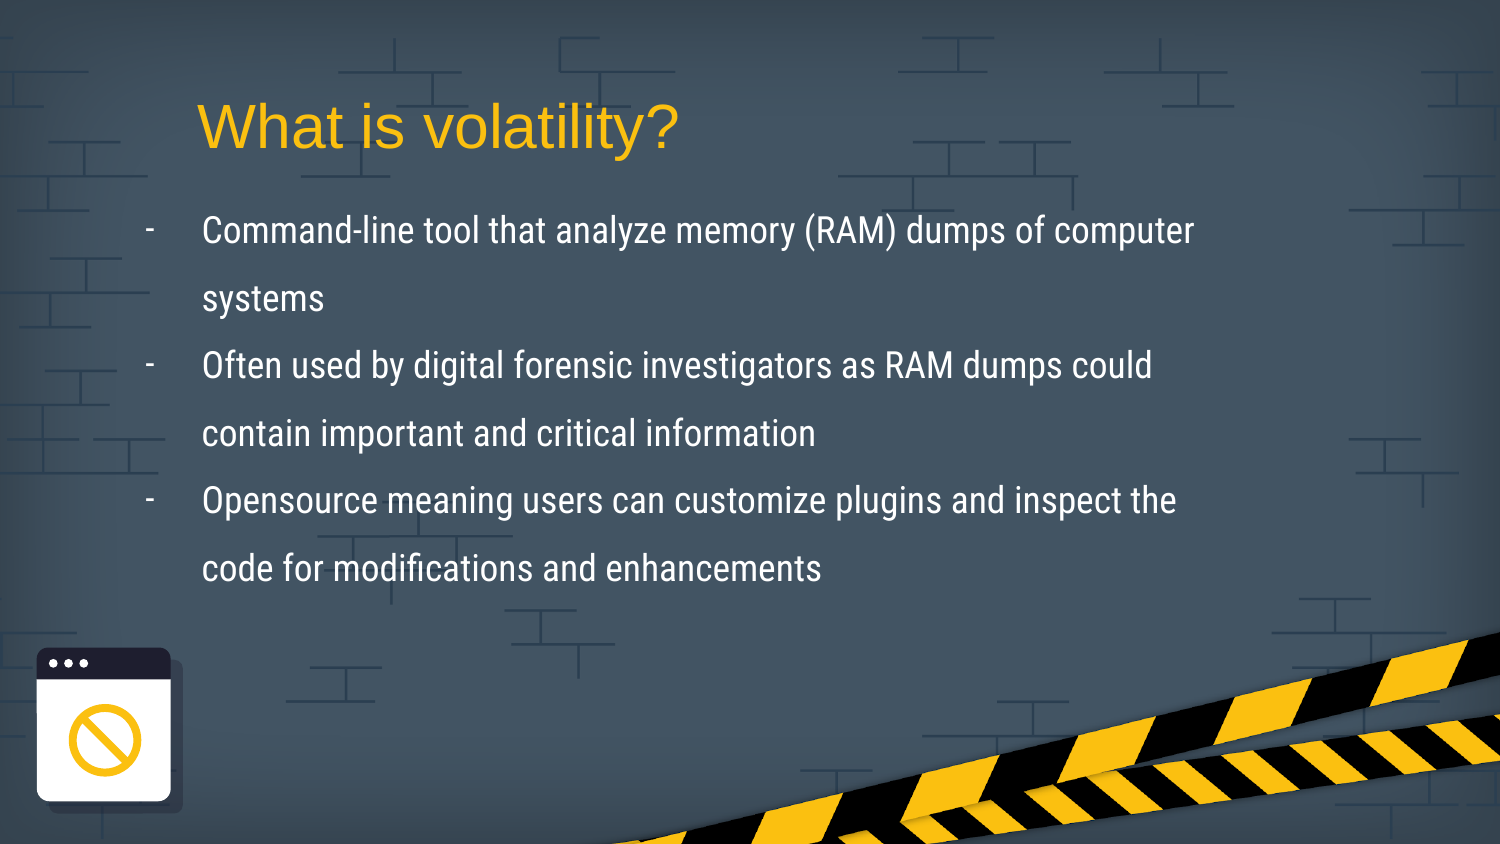

# What is volatility?

Command-line tool that analyze memory (RAM) dumps of computer systems
Often used by digital forensic investigators as RAM dumps could contain important and critical information
Opensource meaning users can customize plugins and inspect the code for modifications and enhancements